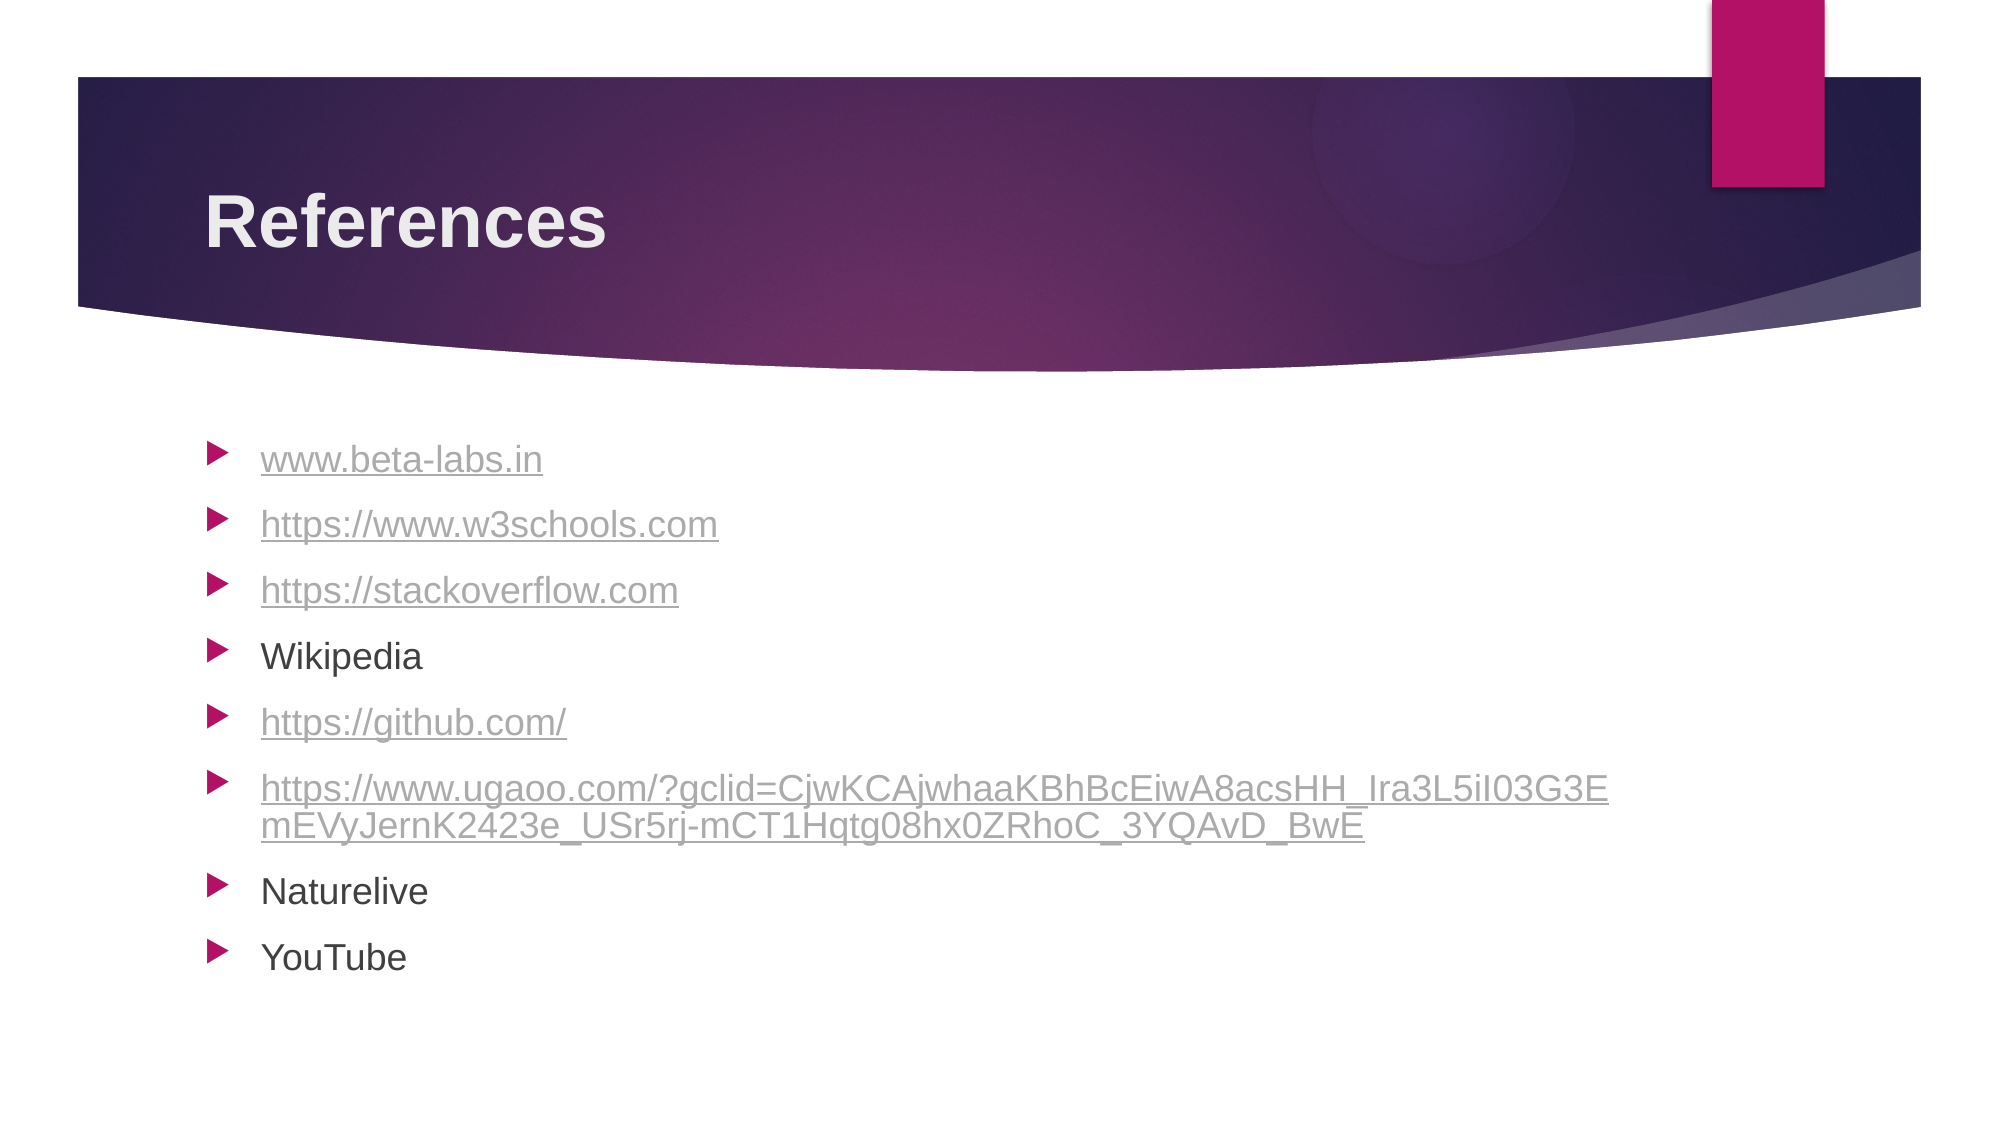

# References
www.beta-labs.in
https://www.w3schools.com
https://stackoverflow.com
Wikipedia
https://github.com/
https://www.ugaoo.com/?gclid=CjwKCAjwhaaKBhBcEiwA8acsHH_Ira3L5iI03G3EmEVyJernK2423e_USr5rj-mCT1Hqtg08hx0ZRhoC_3YQAvD_BwE
Naturelive
YouTube